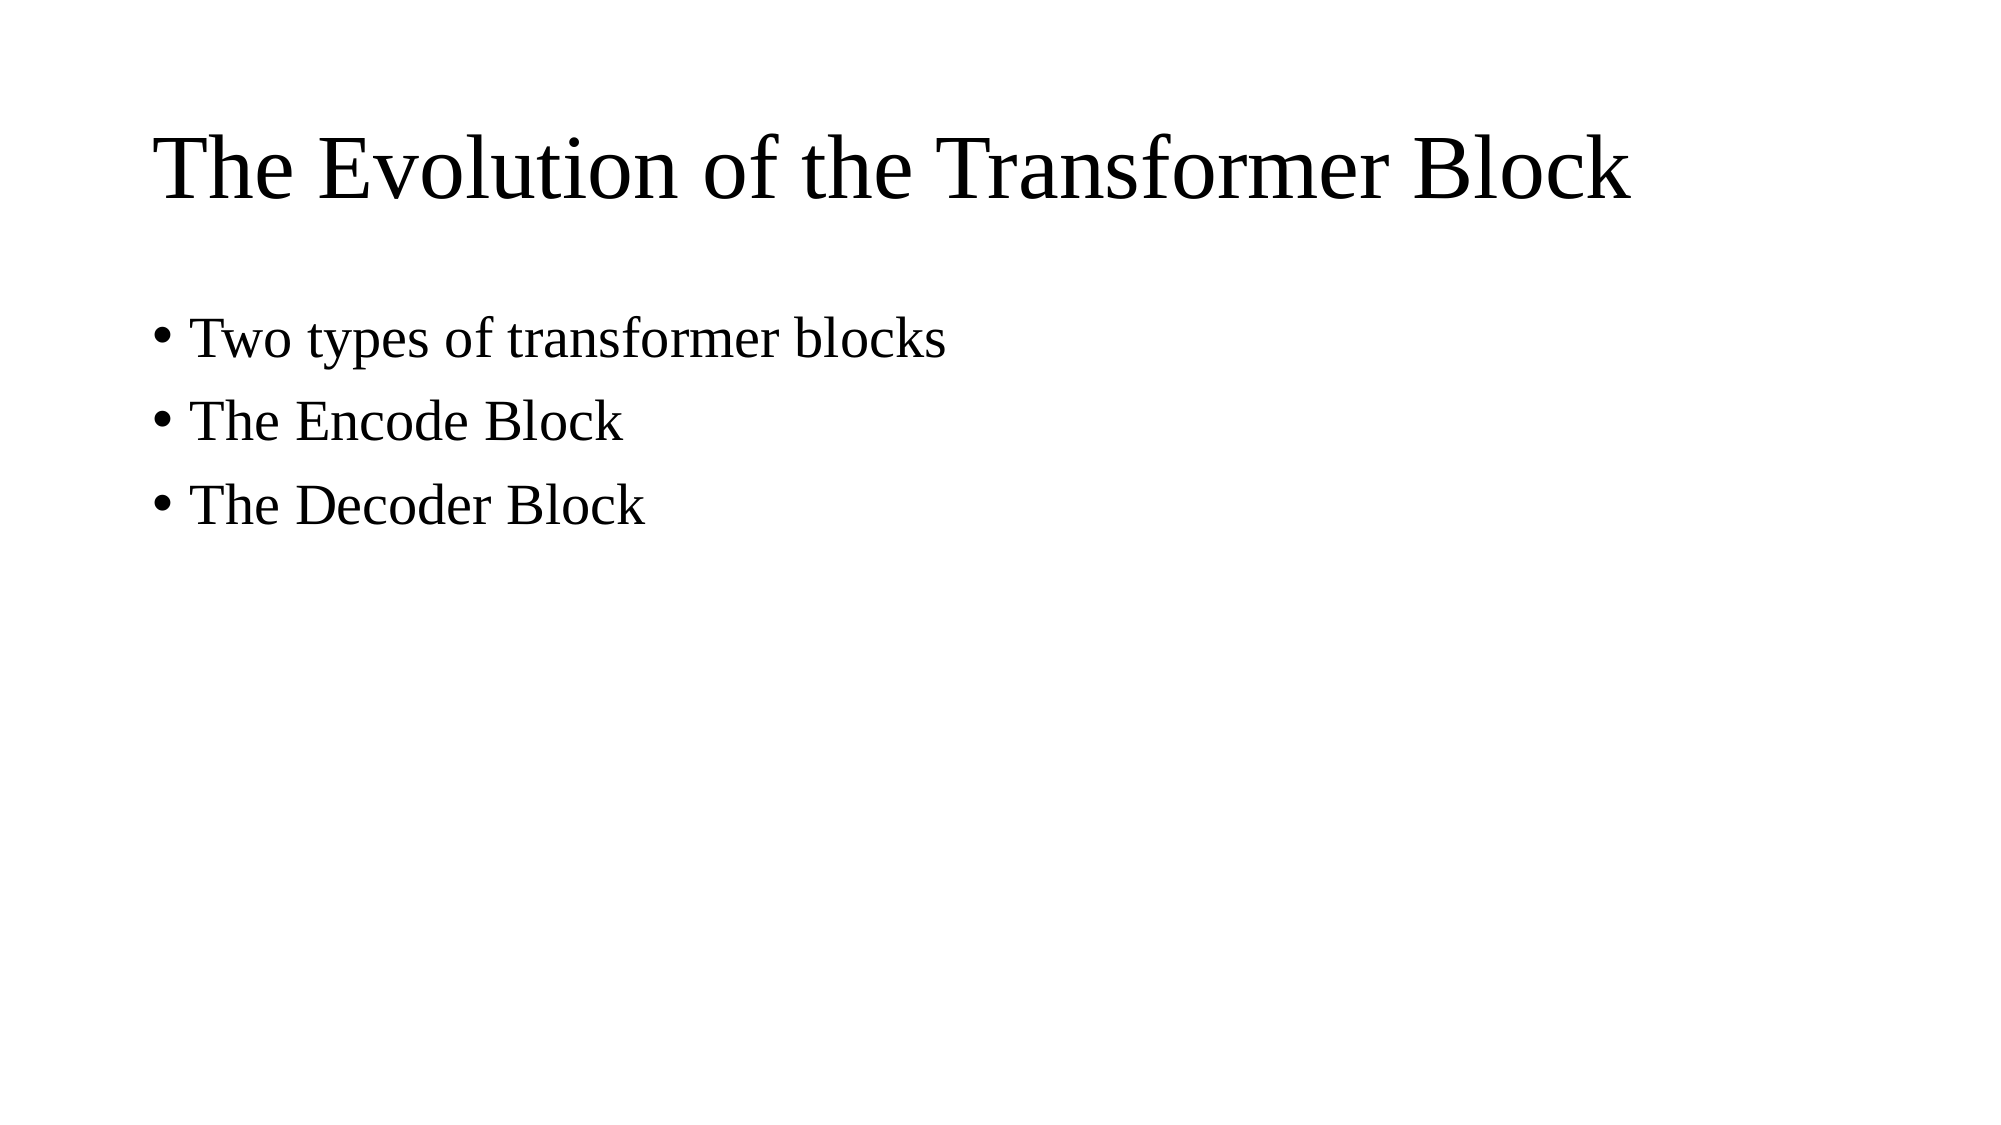

# The Evolution of the Transformer Block
Two types of transformer blocks
The Encode Block
The Decoder Block